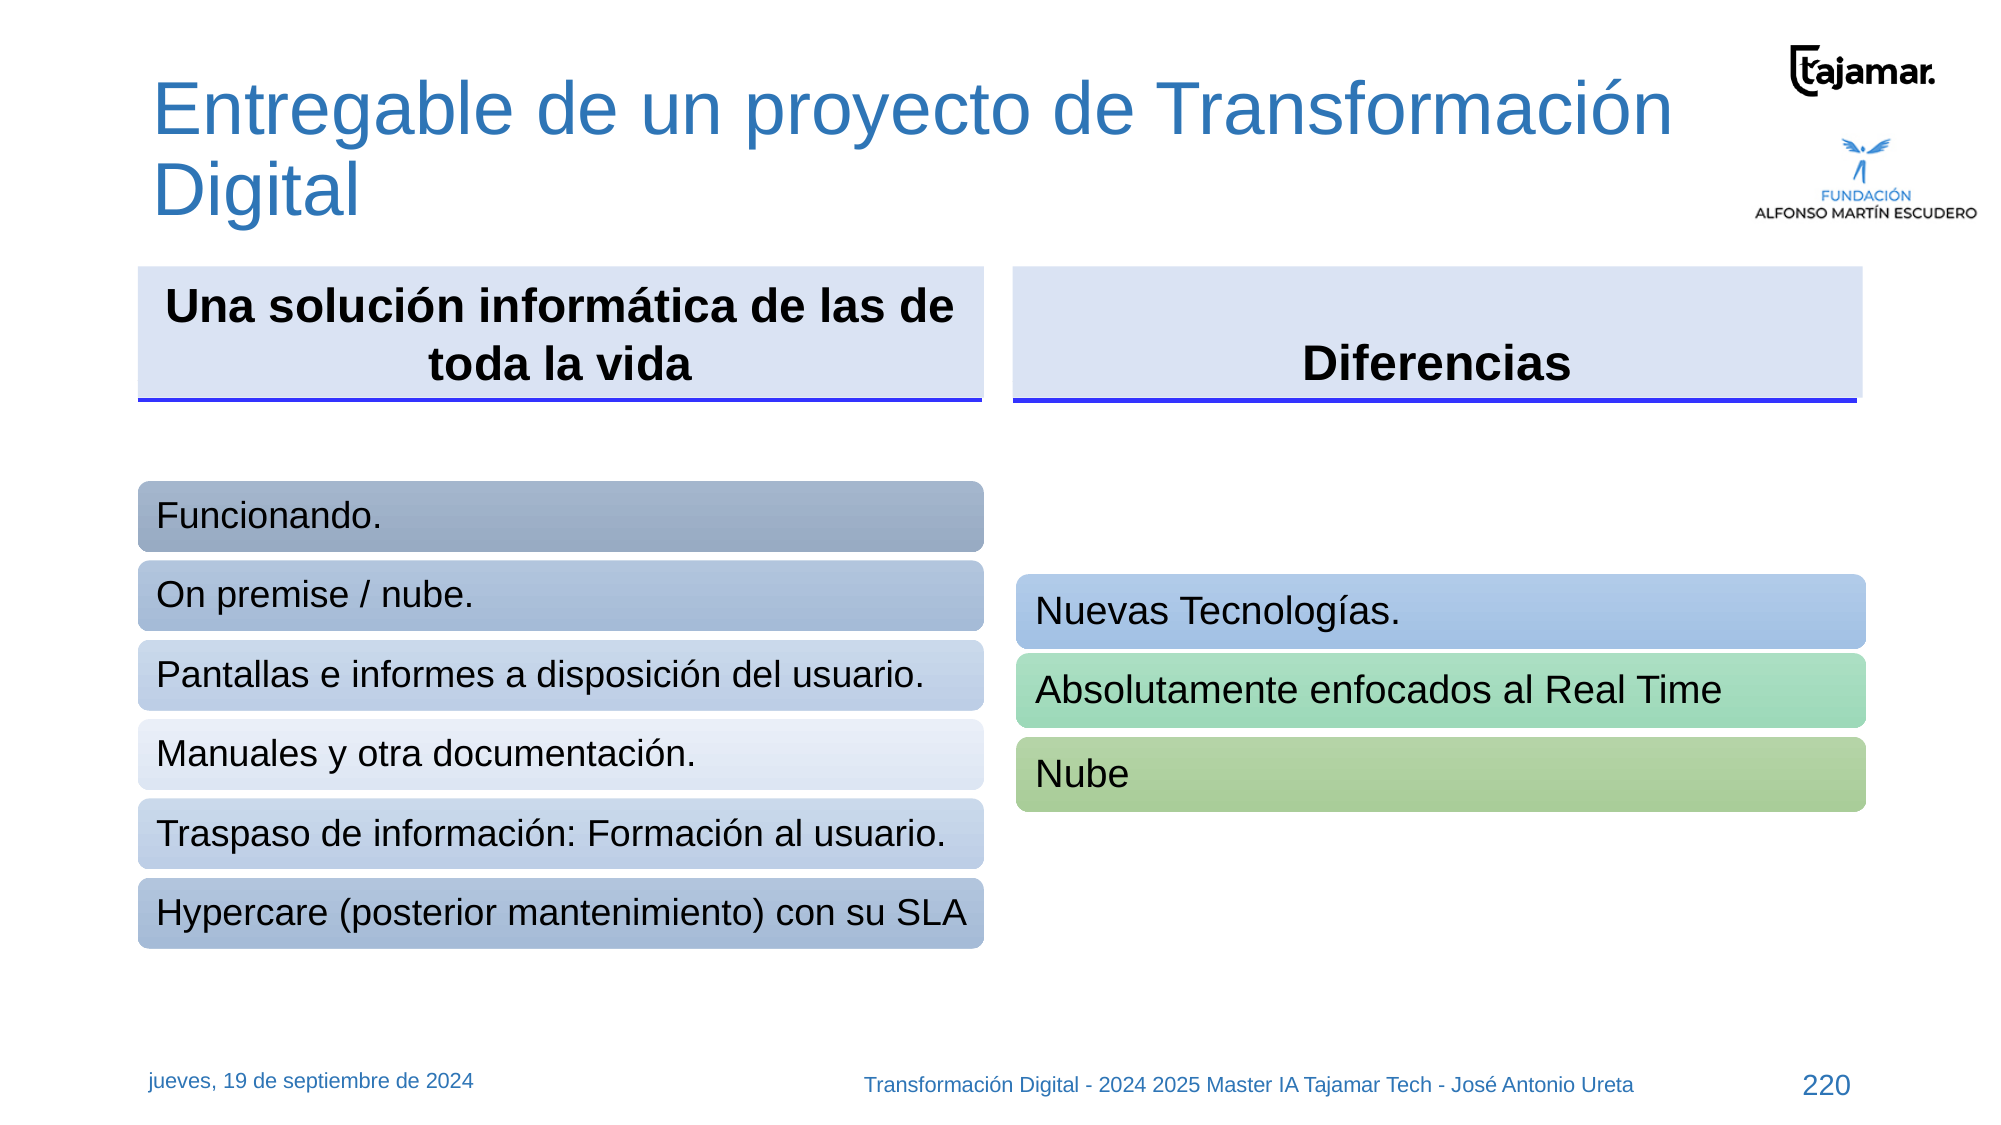

# Entregable de un proyecto de Transformación Digital
Una solución informática de las de toda la vida
Diferencias
Funcionando.
On premise / nube.
Pantallas e informes a disposición del usuario.
Manuales y otra documentación.
Traspaso de información: Formación al usuario.
Hypercare (posterior mantenimiento) con su SLA
Nuevas Tecnologías.
Absolutamente enfocados al Real Time
Nube
jueves, 19 de septiembre de 2024
Transformación Digital - 2024 2025 Master IA Tajamar Tech - José Antonio Ureta
220